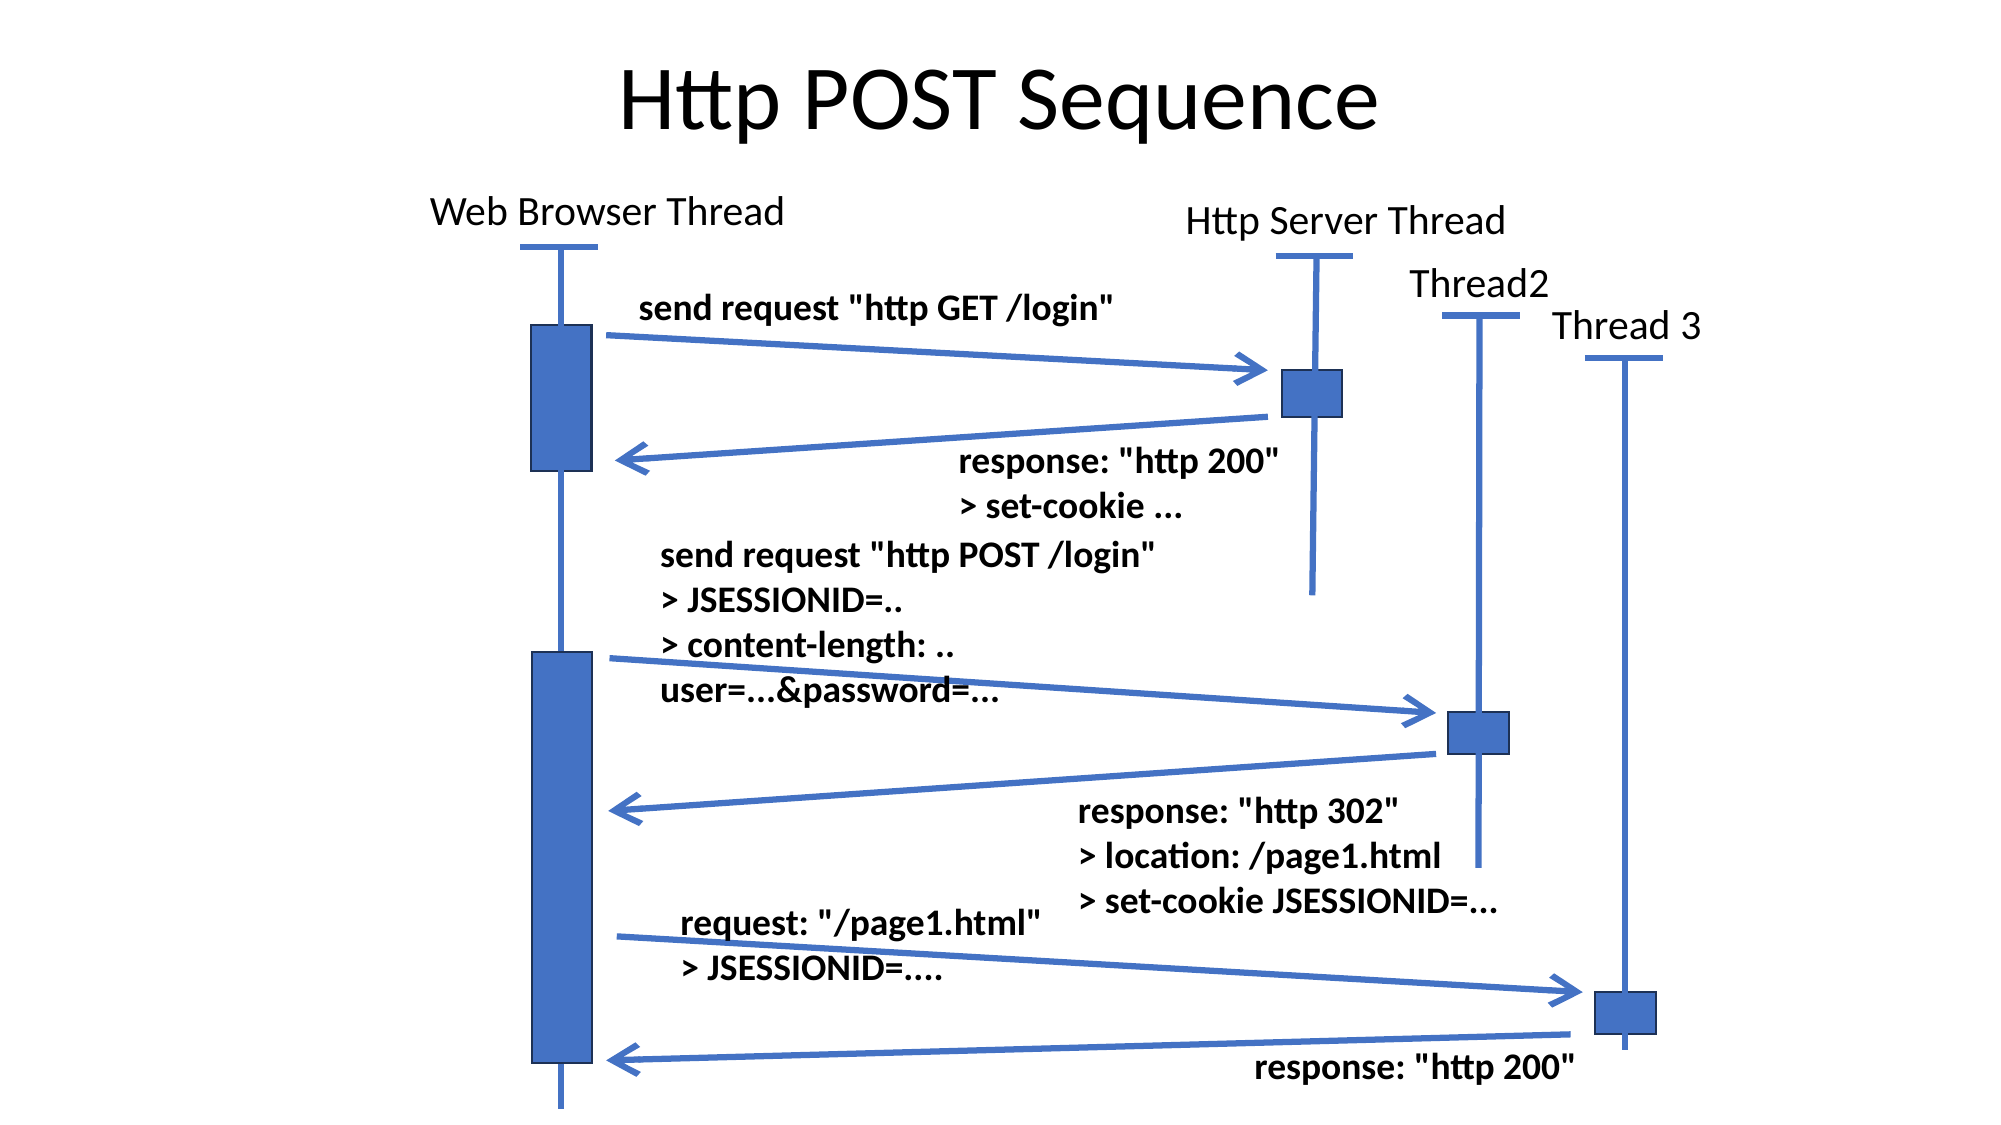

# Http POST Sequence
Web Browser Thread
Http Server Thread
Thread2
send request "http GET /login"
Thread 3

response: "http 200"
> set-cookie ...
send request "http POST /login"
> JSESSIONID=..
> content-length: ..
user=...&password=...

response: "http 302"
> location: /page1.html
> set-cookie JSESSIONID=...
request: "/page1.html"
> JSESSIONID=....

response: "http 200"